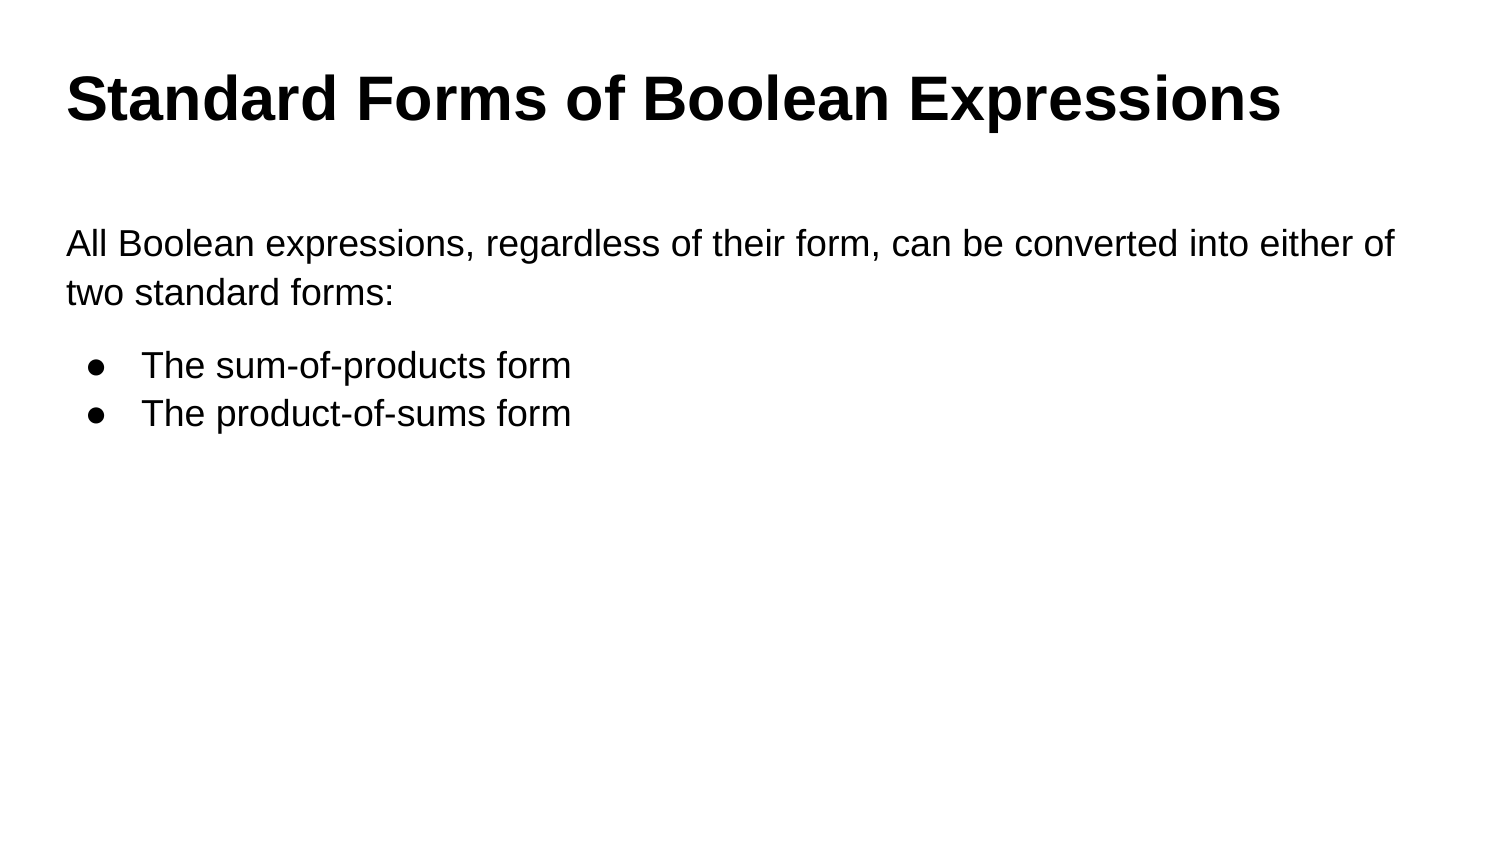

# Standard Forms of Boolean Expressions
All Boolean expressions, regardless of their form, can be converted into either of two standard forms:
The sum-of-products form
The product-of-sums form